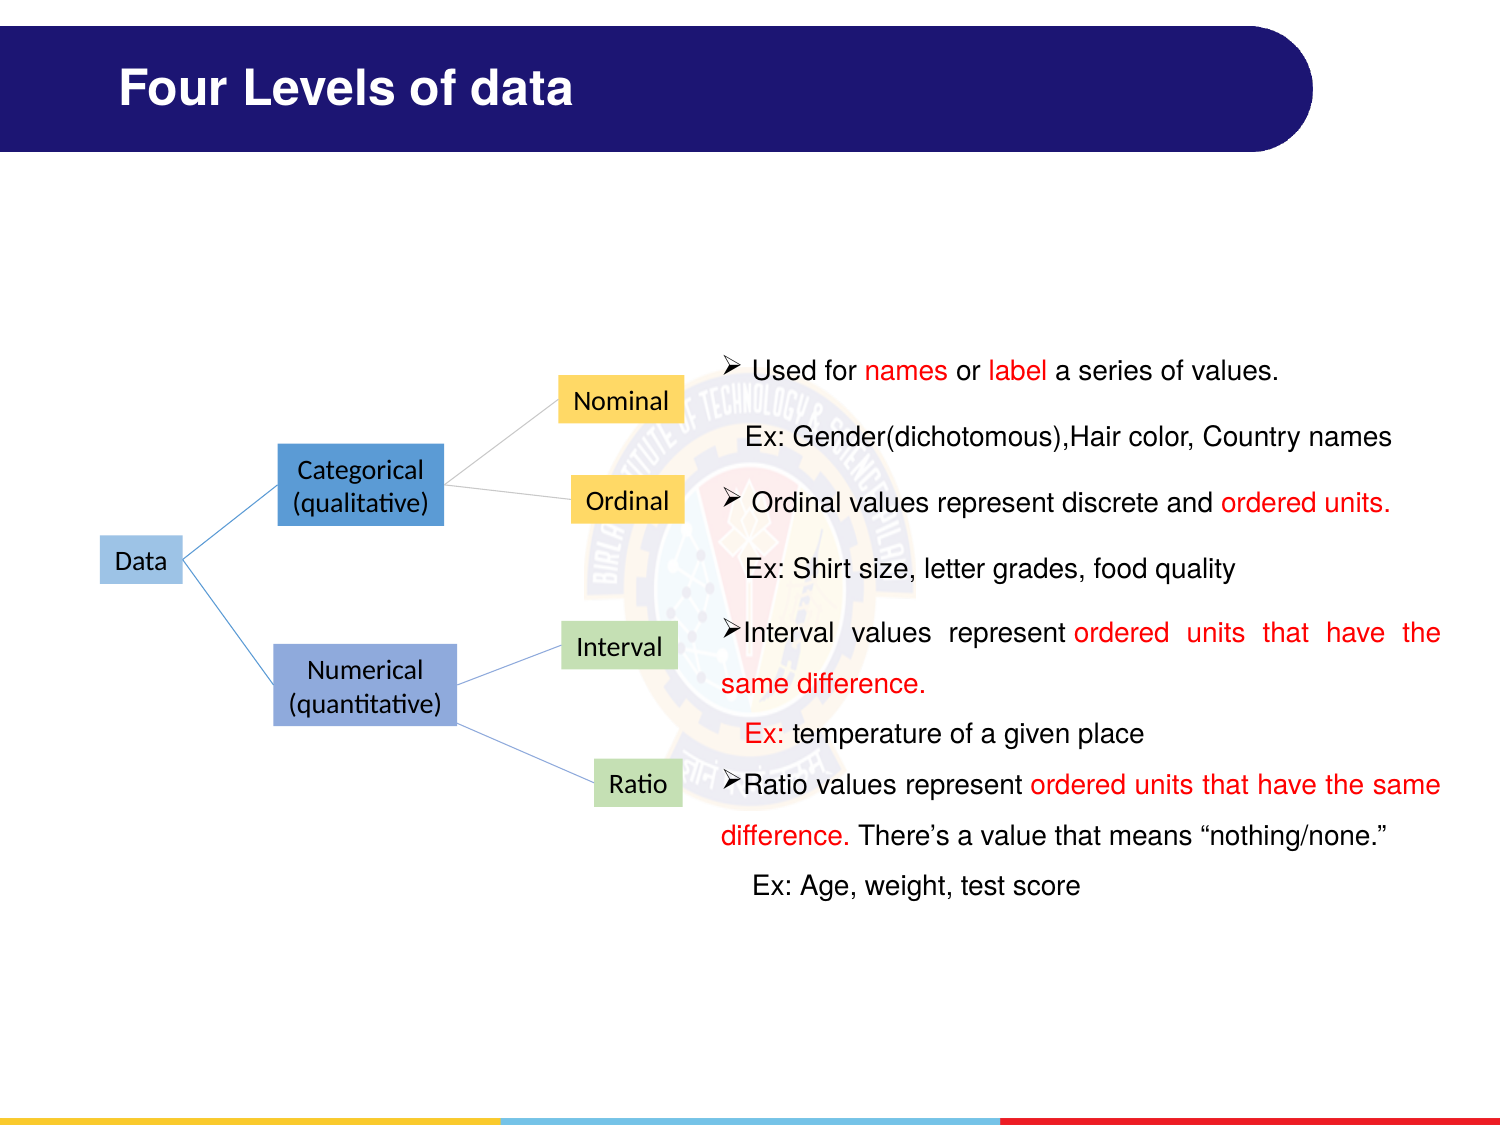

# Four Levels of data
Used for names or label a series of values.
   Ex: Gender(dichotomous),Hair color, Country names
Ordinal values represent discrete and ordered units.
   Ex: Shirt size, letter grades, food quality

Nominal
Categorical
(qualitative)
Ordinal
Data
Interval
Numerical
(quantitative)
Ratio
Interval values represent ordered units that have the same difference.
   Ex: temperature of a given place
Ratio values represent ordered units that have the same difference. There’s a value that means “nothing/none.”
    Ex: Age, weight, test score